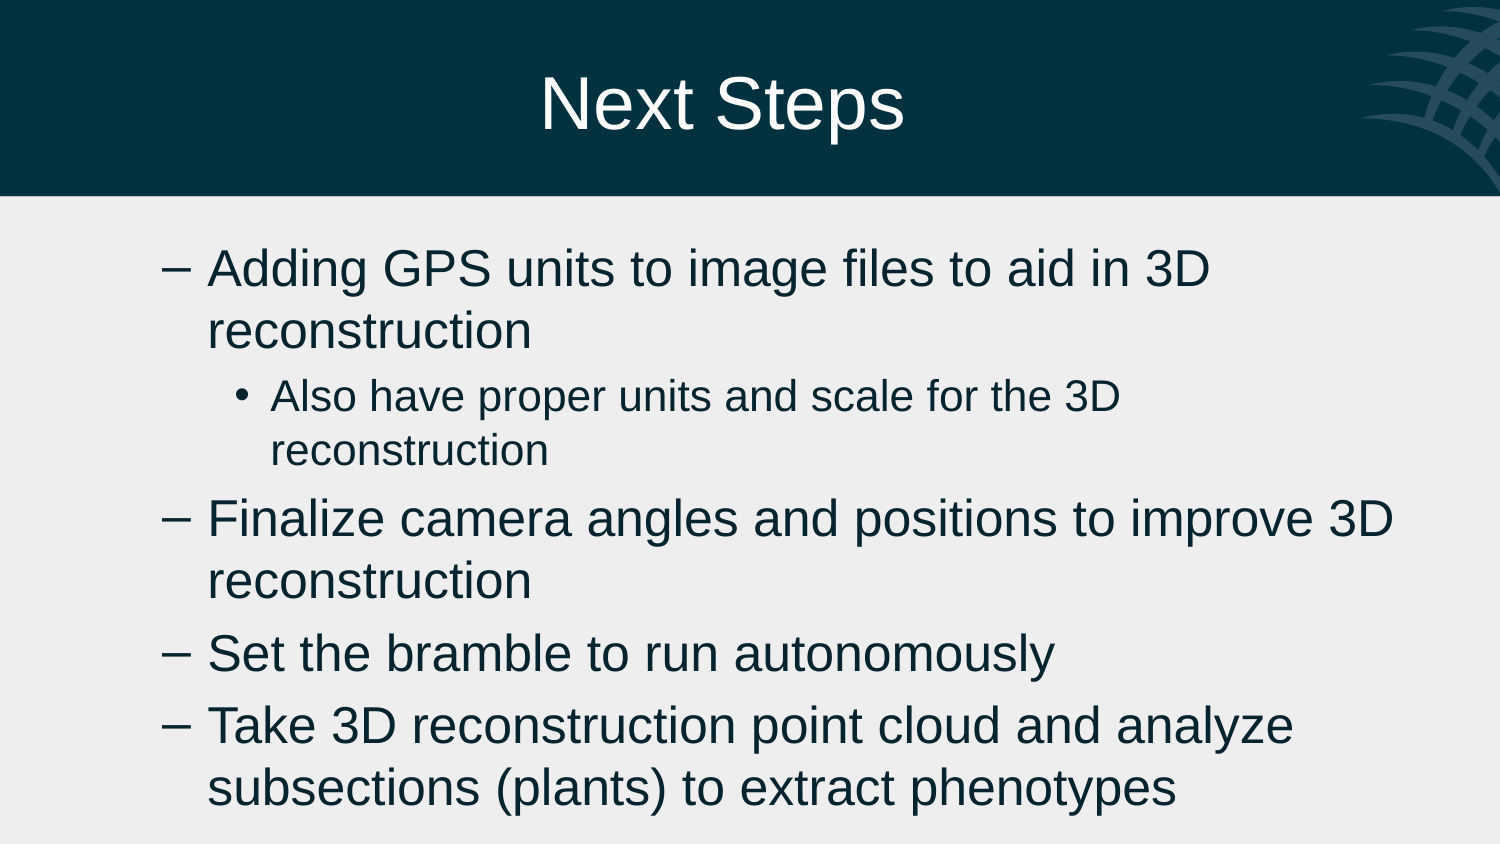

# Next Steps
Adding GPS units to image files to aid in 3D reconstruction
Also have proper units and scale for the 3D reconstruction
Finalize camera angles and positions to improve 3D reconstruction
Set the bramble to run autonomously
Take 3D reconstruction point cloud and analyze subsections (plants) to extract phenotypes